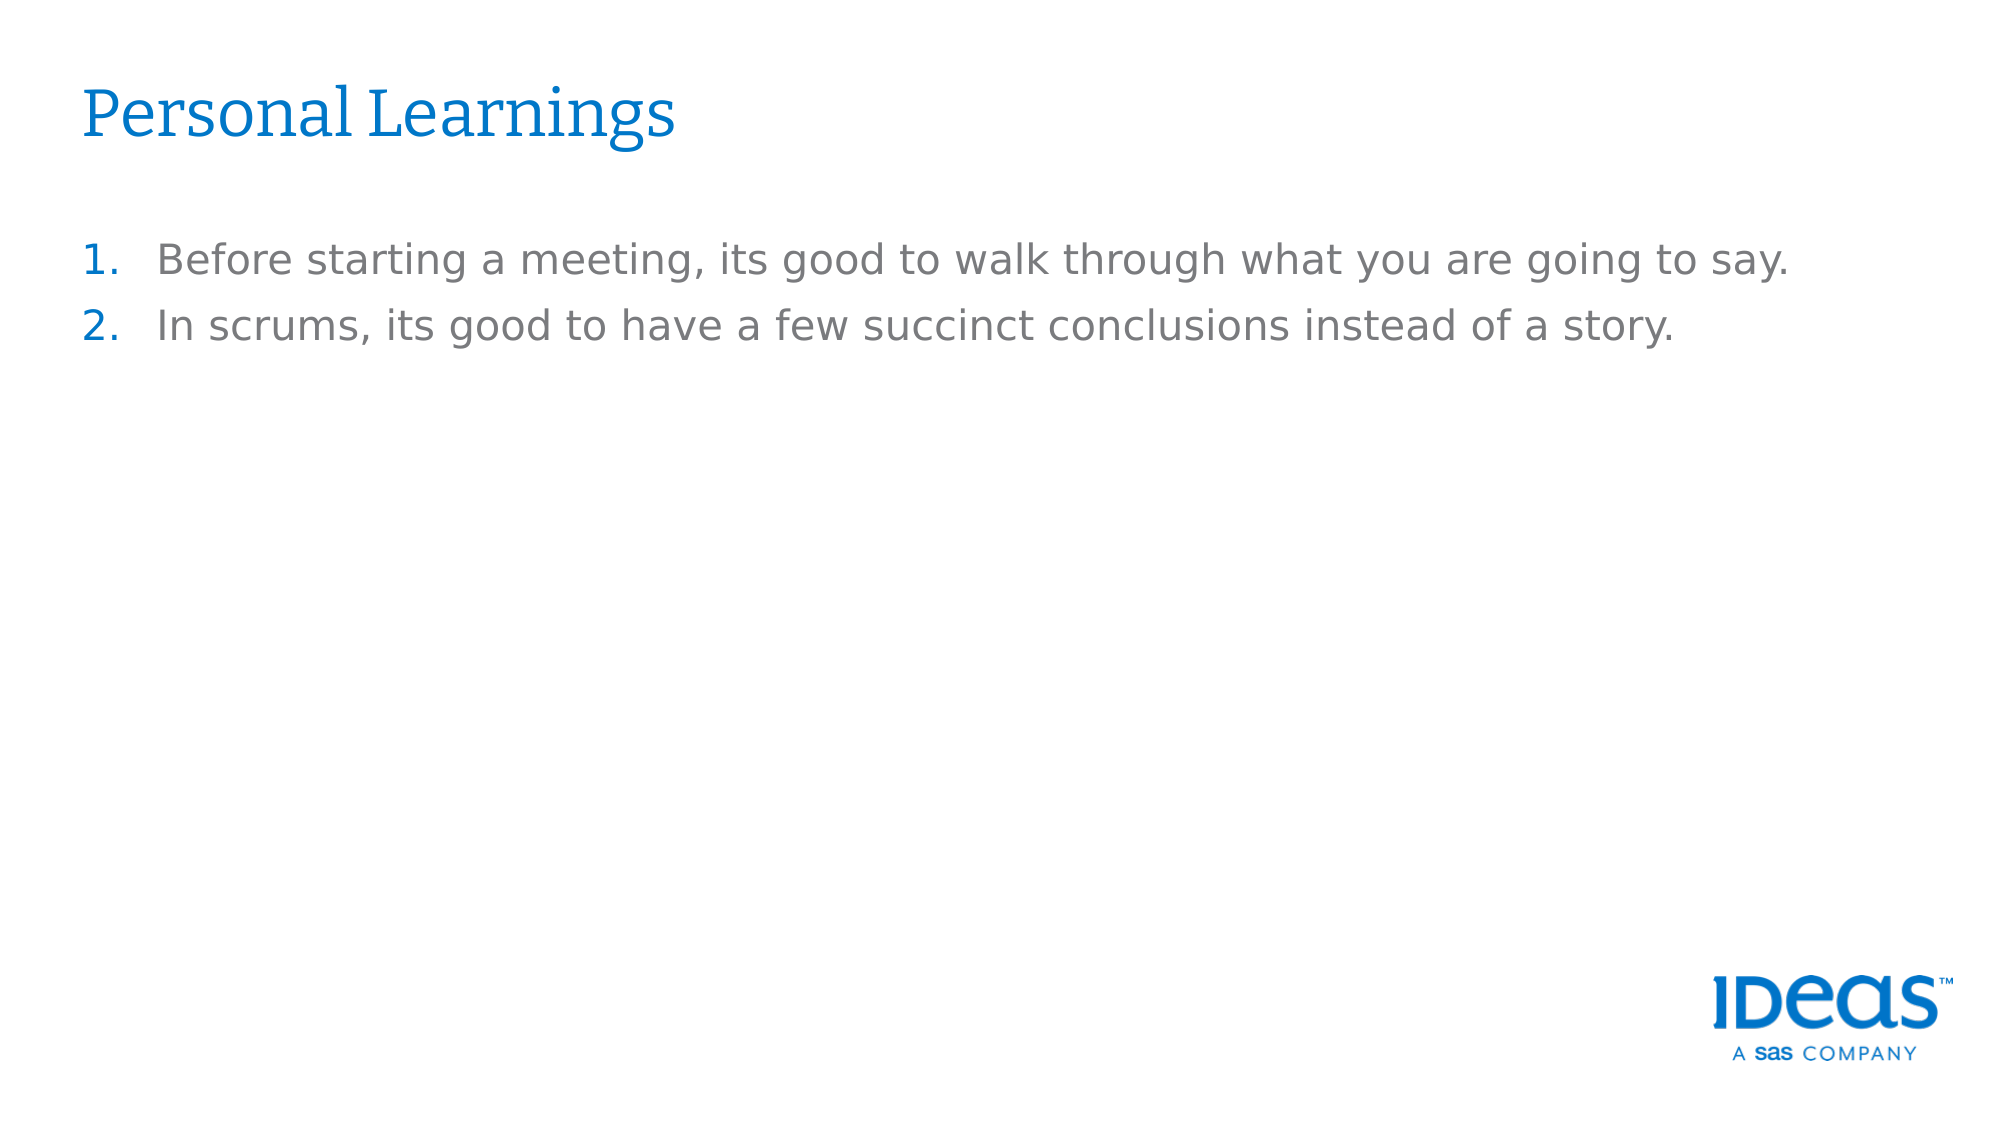

# Personal Learnings
Before starting a meeting, its good to walk through what you are going to say.
In scrums, its good to have a few succinct conclusions instead of a story.